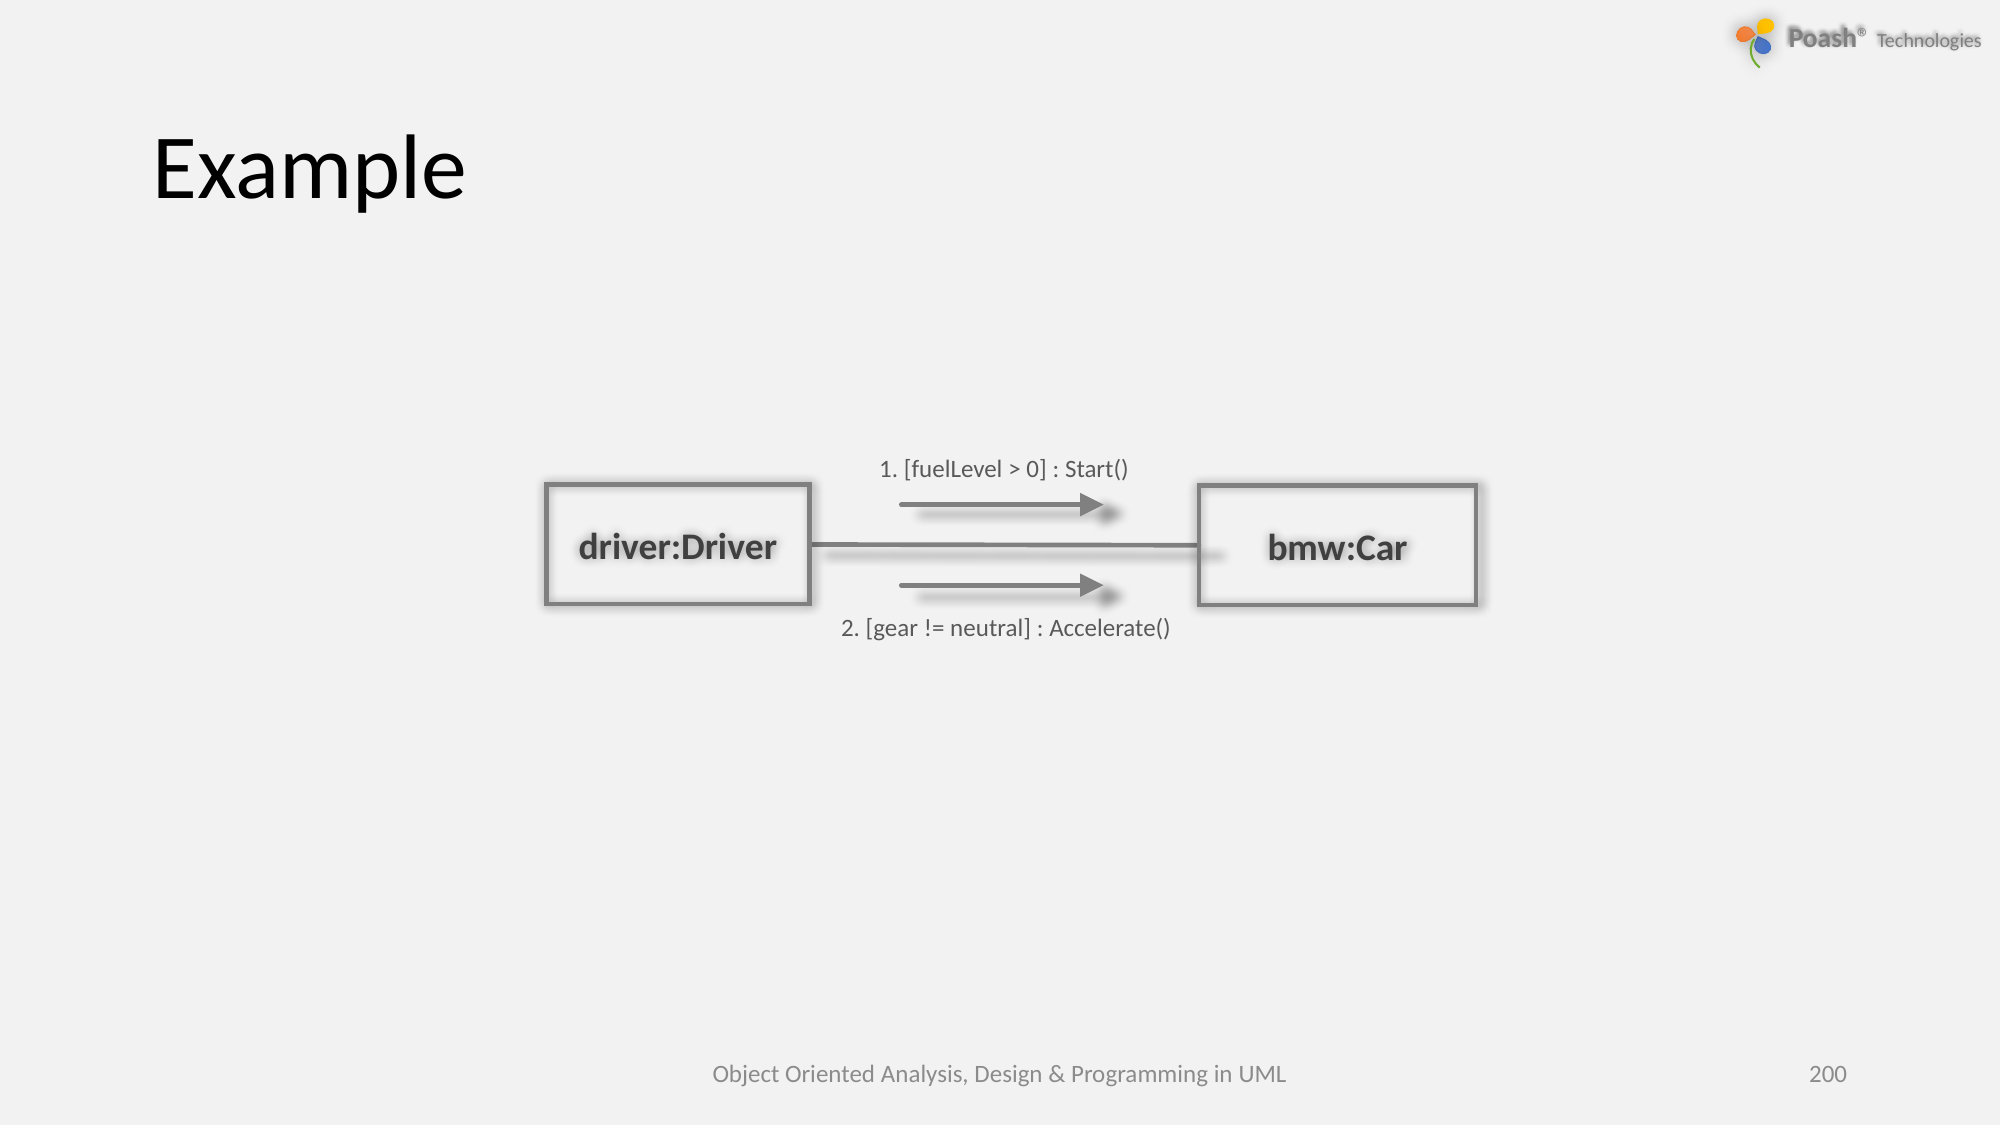

# Example
1. [fuelLevel > 0] : Start()
driver:Driver
bmw:Car
2. [gear != neutral] : Accelerate()
Object Oriented Analysis, Design & Programming in UML
200